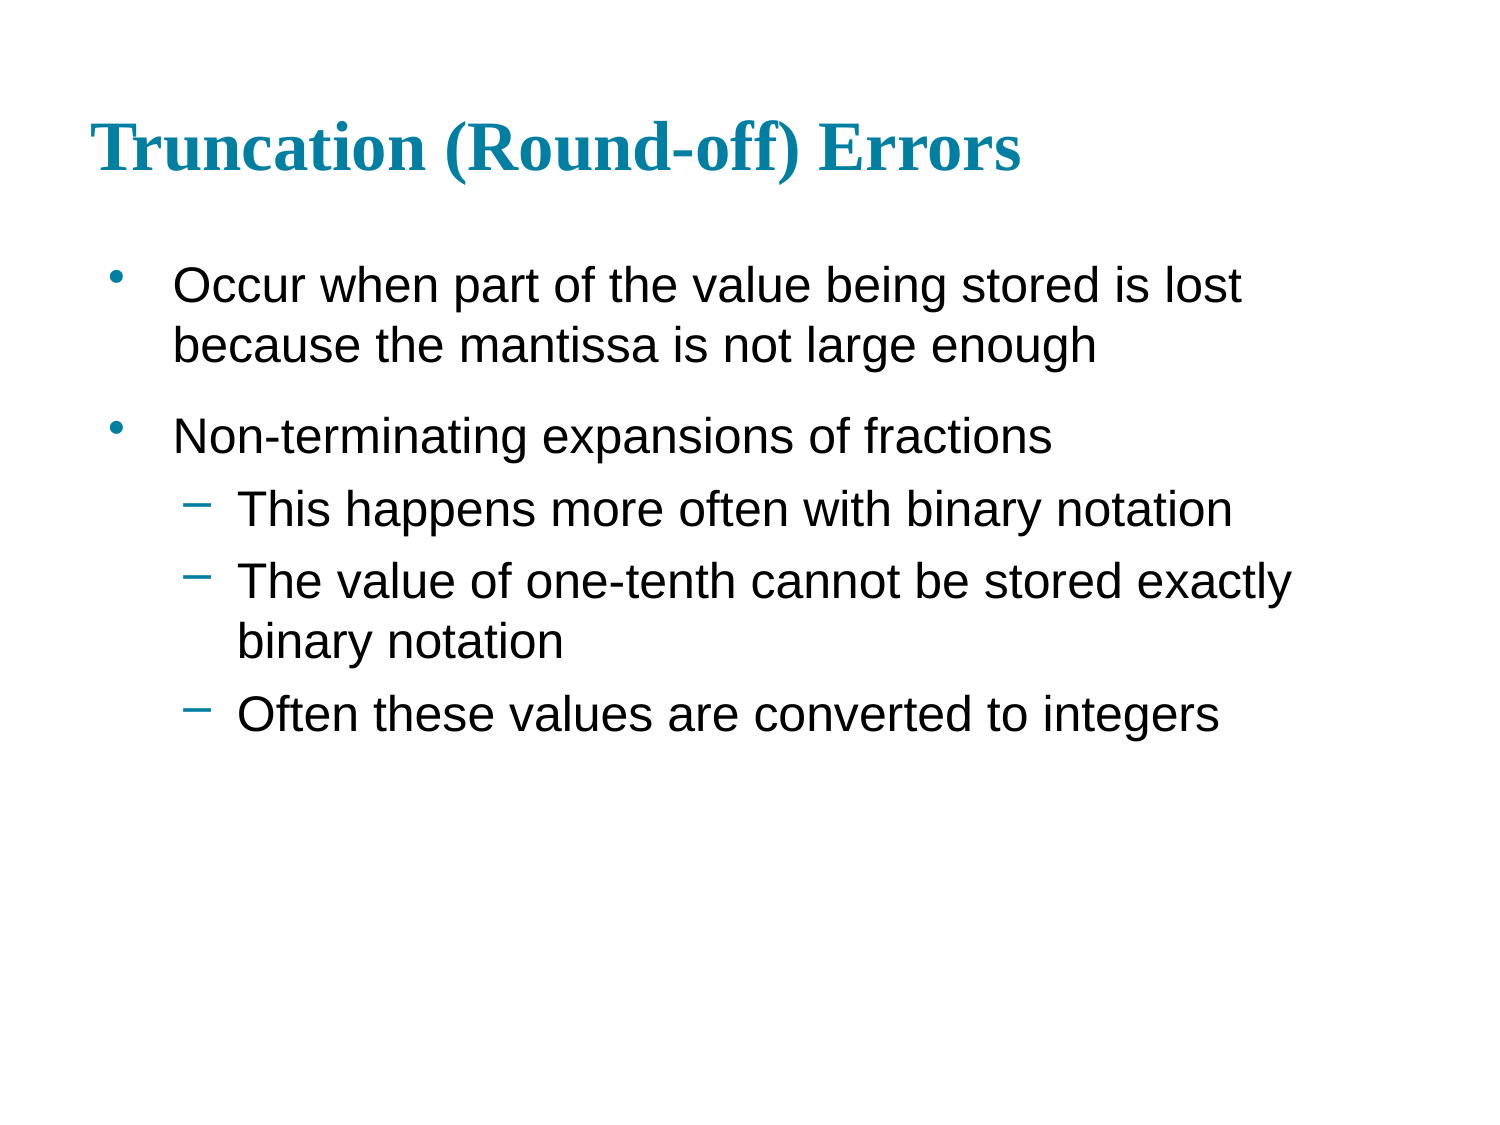

# Truncation (Round-off) Errors
Occur when part of the value being stored is lost because the mantissa is not large enough
Non-terminating expansions of fractions
This happens more often with binary notation
The value of one-tenth cannot be stored exactly binary notation
Often these values are converted to integers